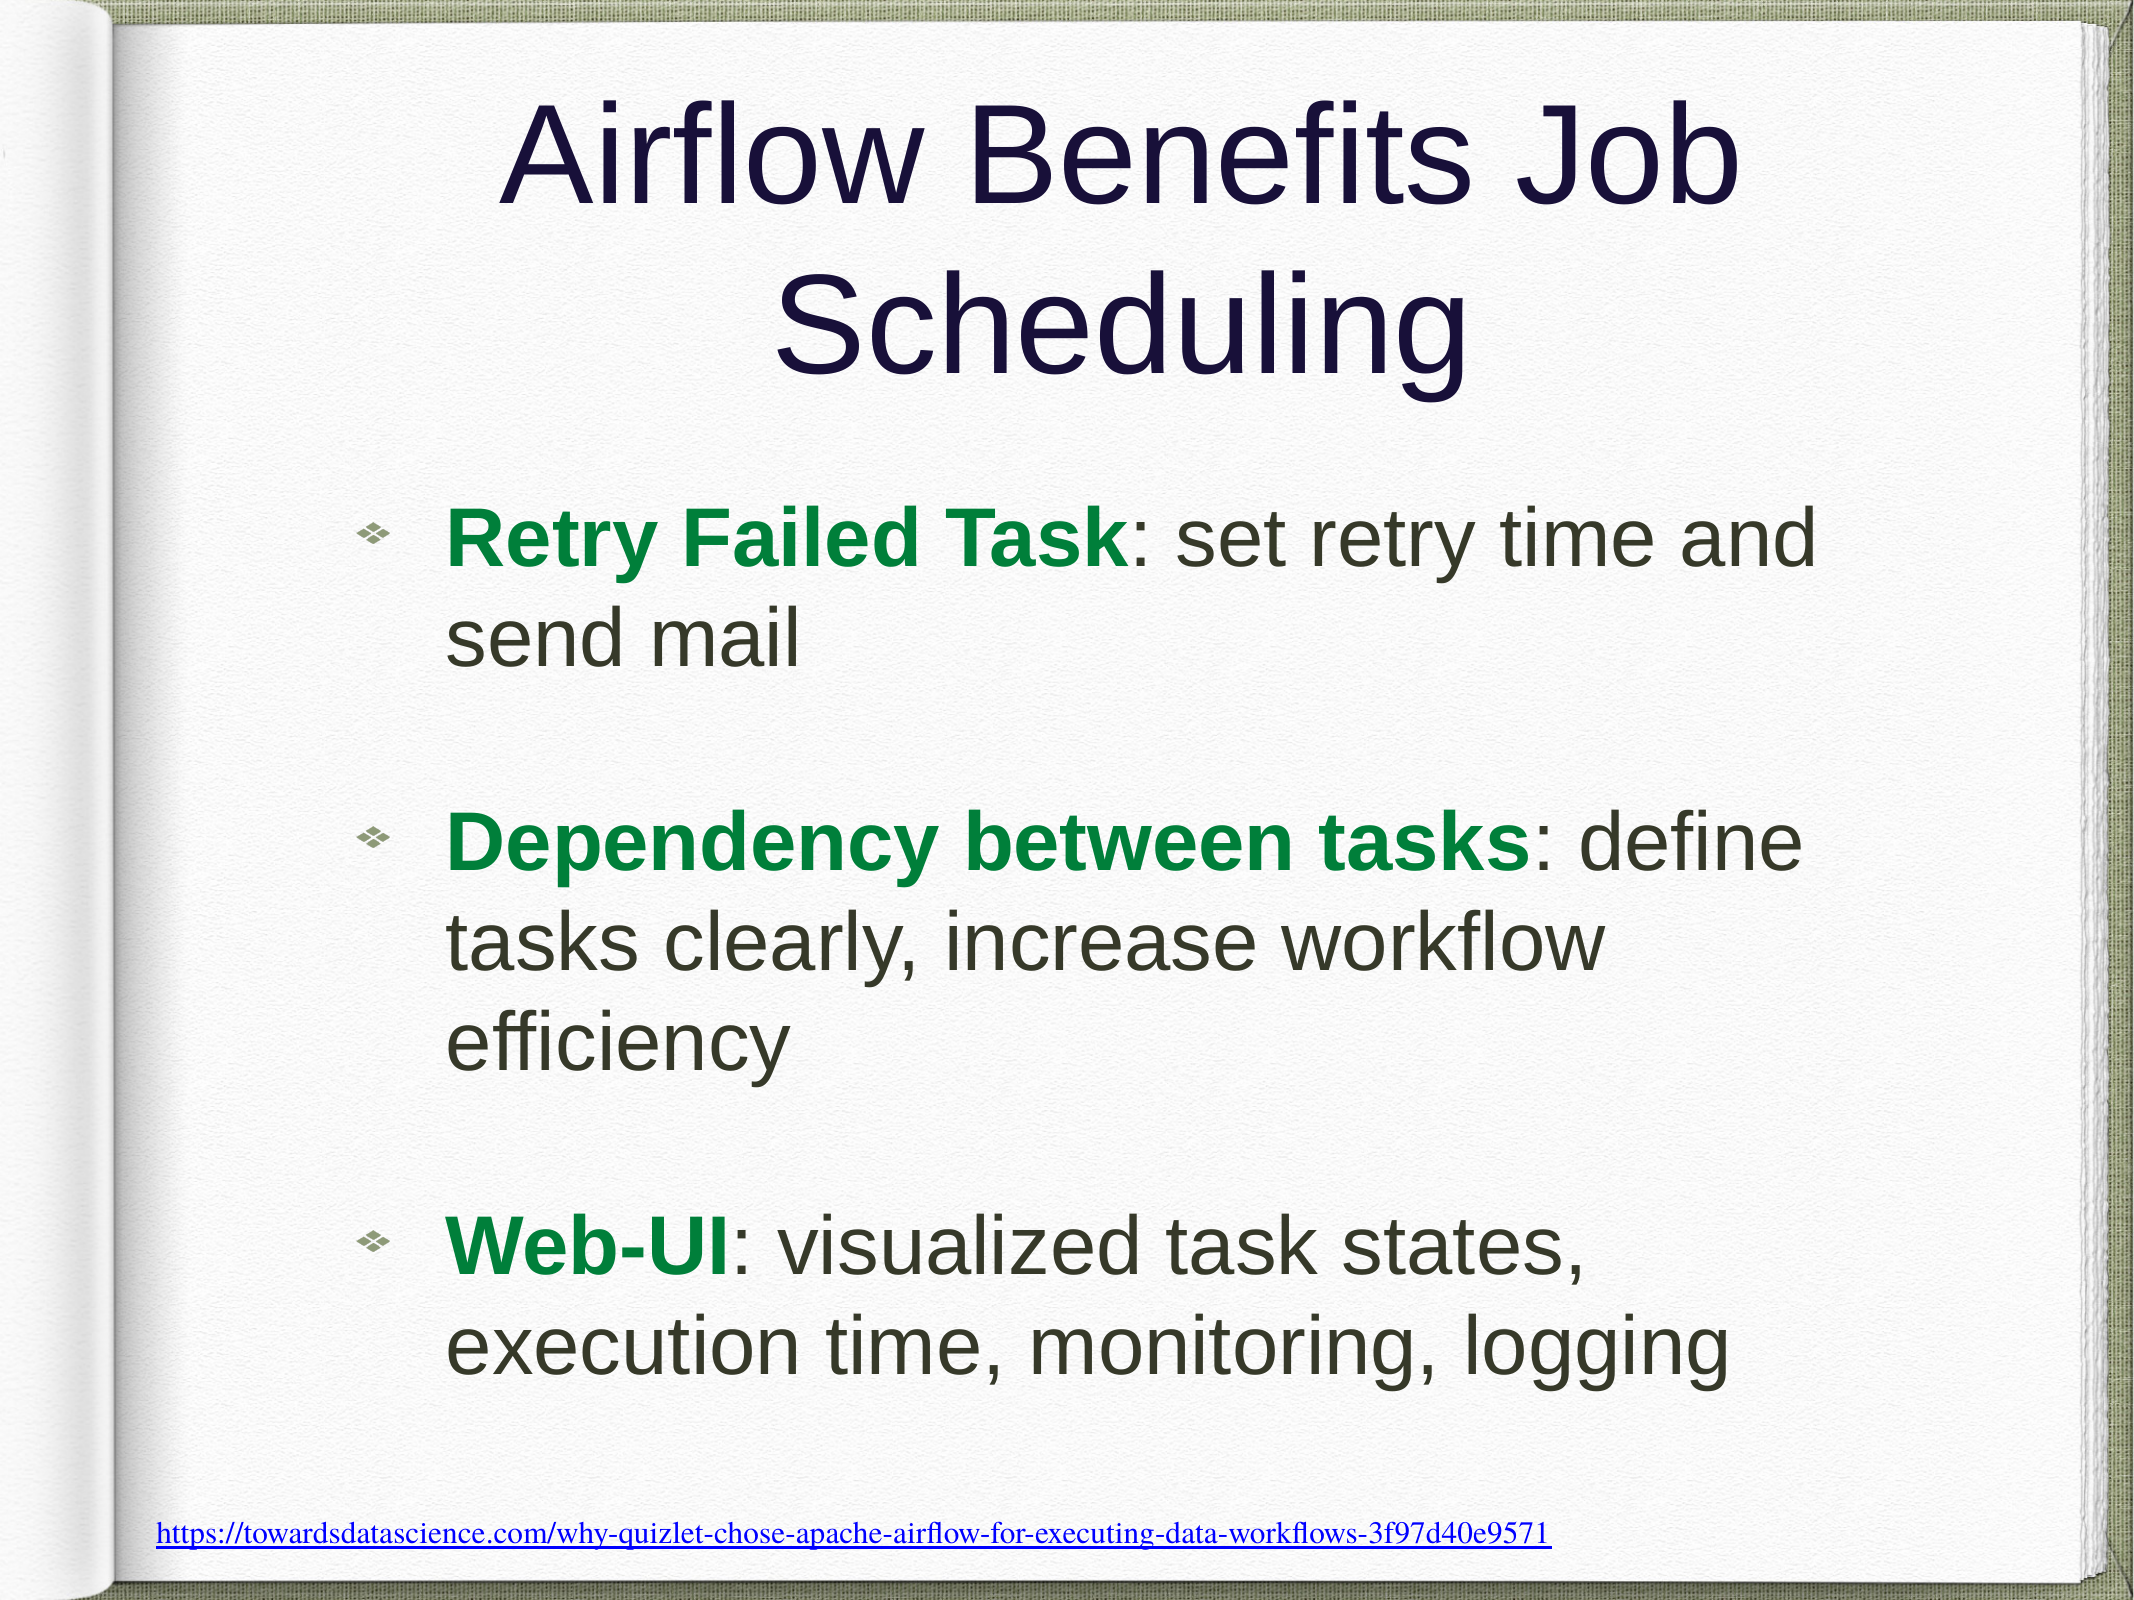

# Airflow Benefits Job Scheduling
Retry Failed Task: set retry time and send mail
Dependency between tasks: define tasks clearly, increase workflow efficiency
Web-UI: visualized task states, execution time, monitoring, logging
https://towardsdatascience.com/why-quizlet-chose-apache-airflow-for-executing-data-workflows-3f97d40e9571